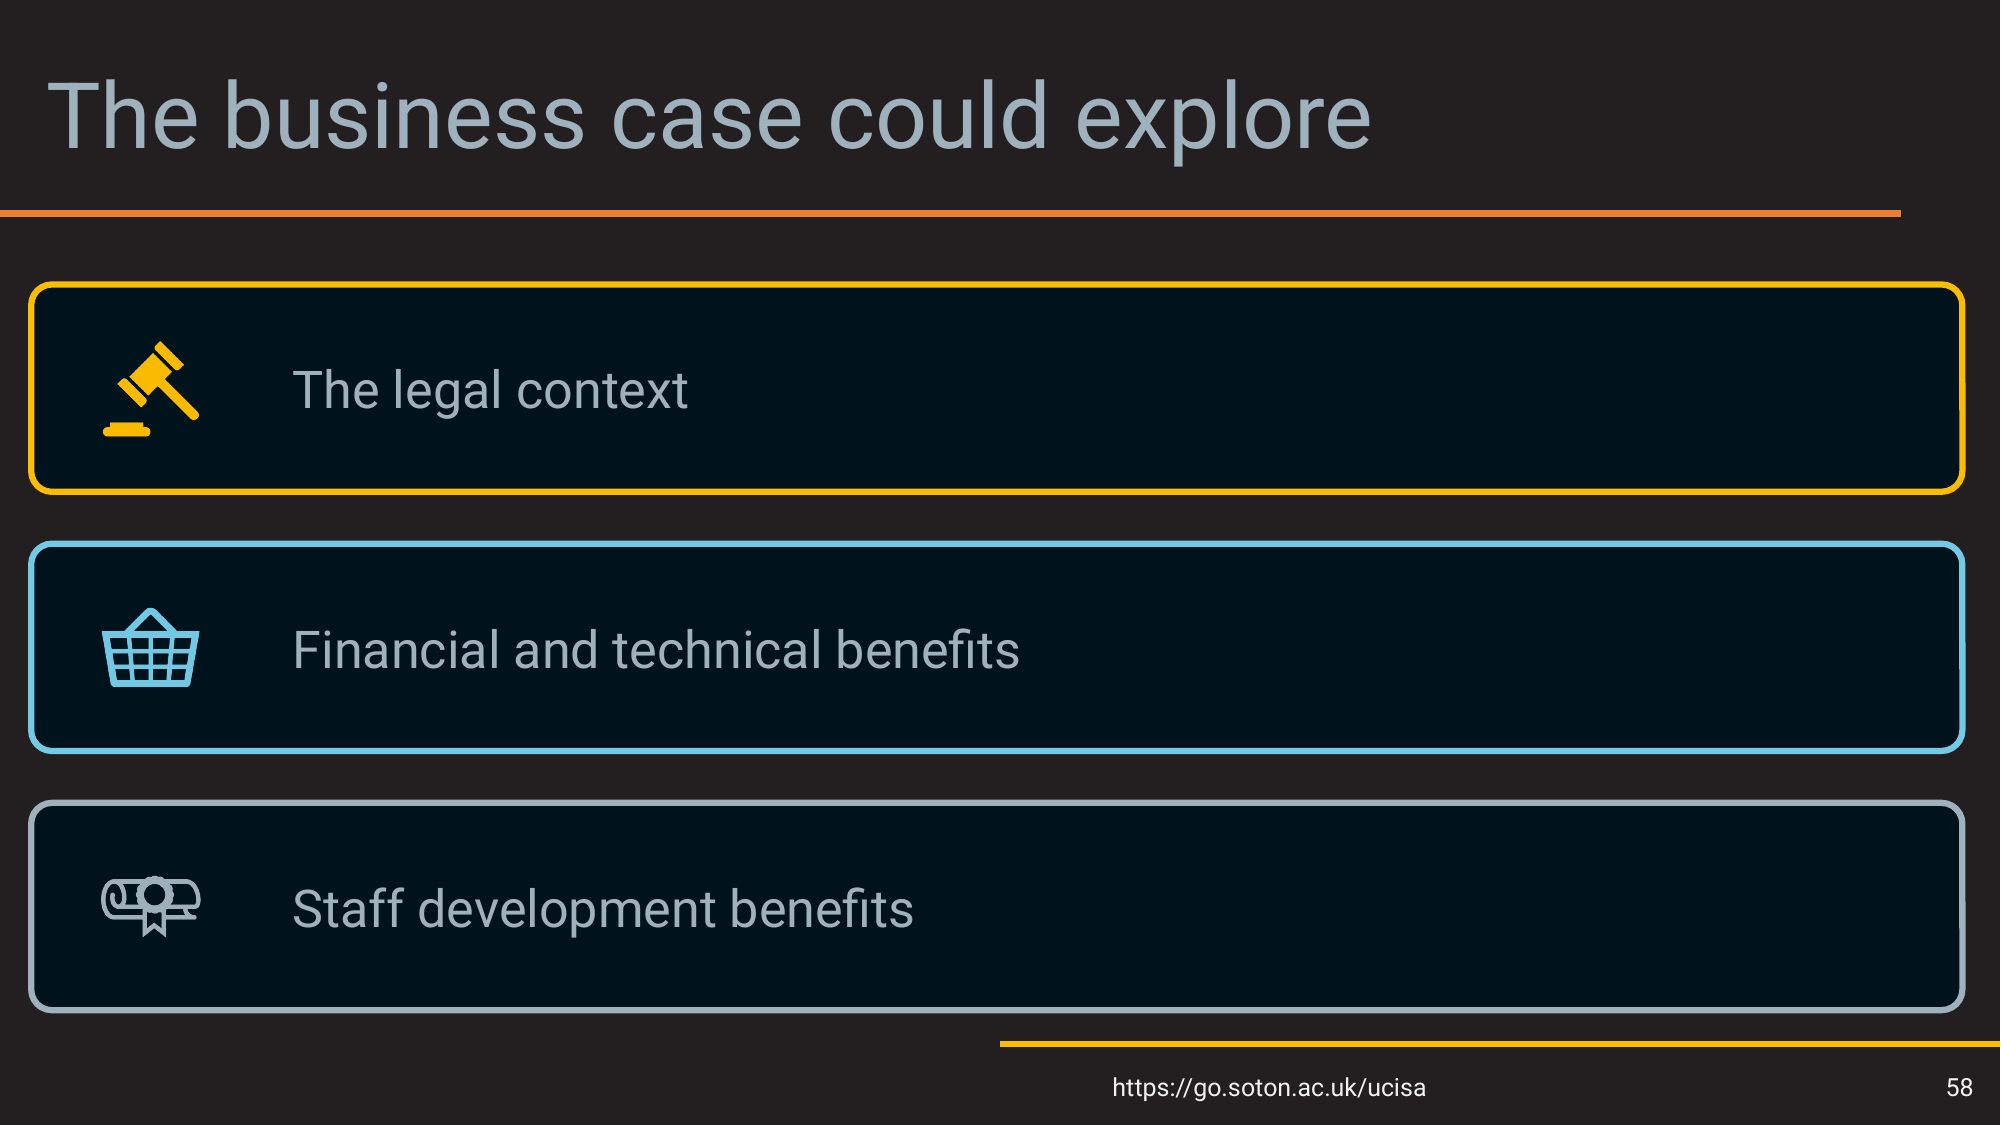

# The business case could explore 2
The legal context
Financial and technical benefits
Staff development benefits
58
https://go.soton.ac.uk/ucisa